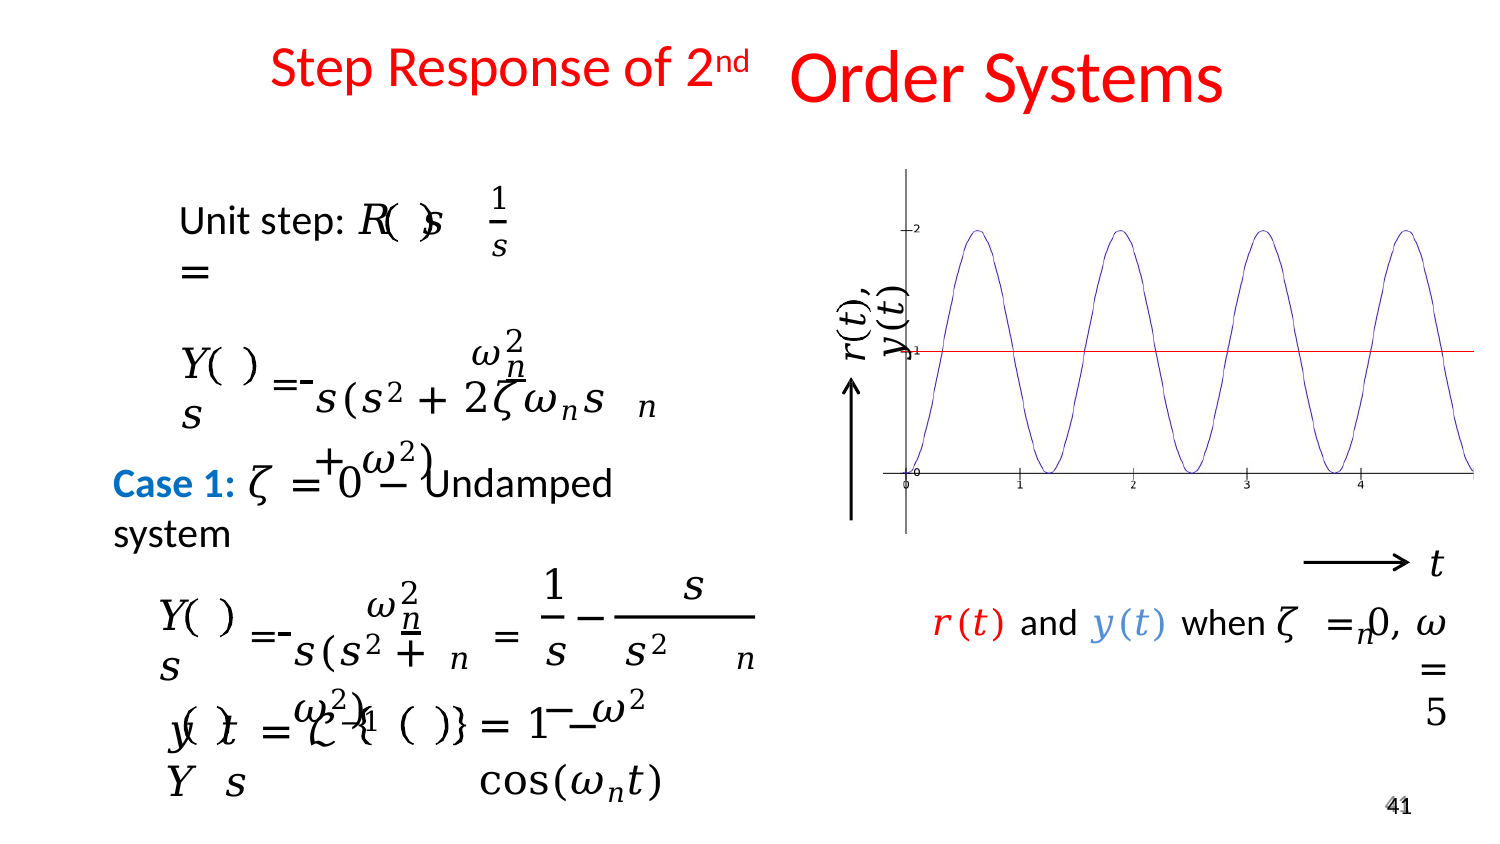

# Step Response of 2nd
Order Systems
1
𝑠

Unit step: 𝑅  𝑠	=

𝑟 𝑡 , 𝑦(𝑡)

𝜔2

= 	𝑛
𝑌 𝑠

𝑠(𝑠2 + 2𝜁𝜔𝑛𝑠 + 𝜔2)

𝑛
Case 1: 𝜁 = 0 − Undamped system
𝑡
𝑟(𝑡) and 𝑦(𝑡) when 𝜁  = 0, 𝜔	= 5
𝜔2
1	𝑠
𝑠	𝑠2 − 𝜔2

= 	𝑛	=
𝑌 𝑠
−

𝑛
𝑠(𝑠2 + 𝜔2)

𝑛
𝑛
𝑦 𝑡	= ℒ−1 𝑌 𝑠
= 1 − cos(𝜔𝑛𝑡)

41
41